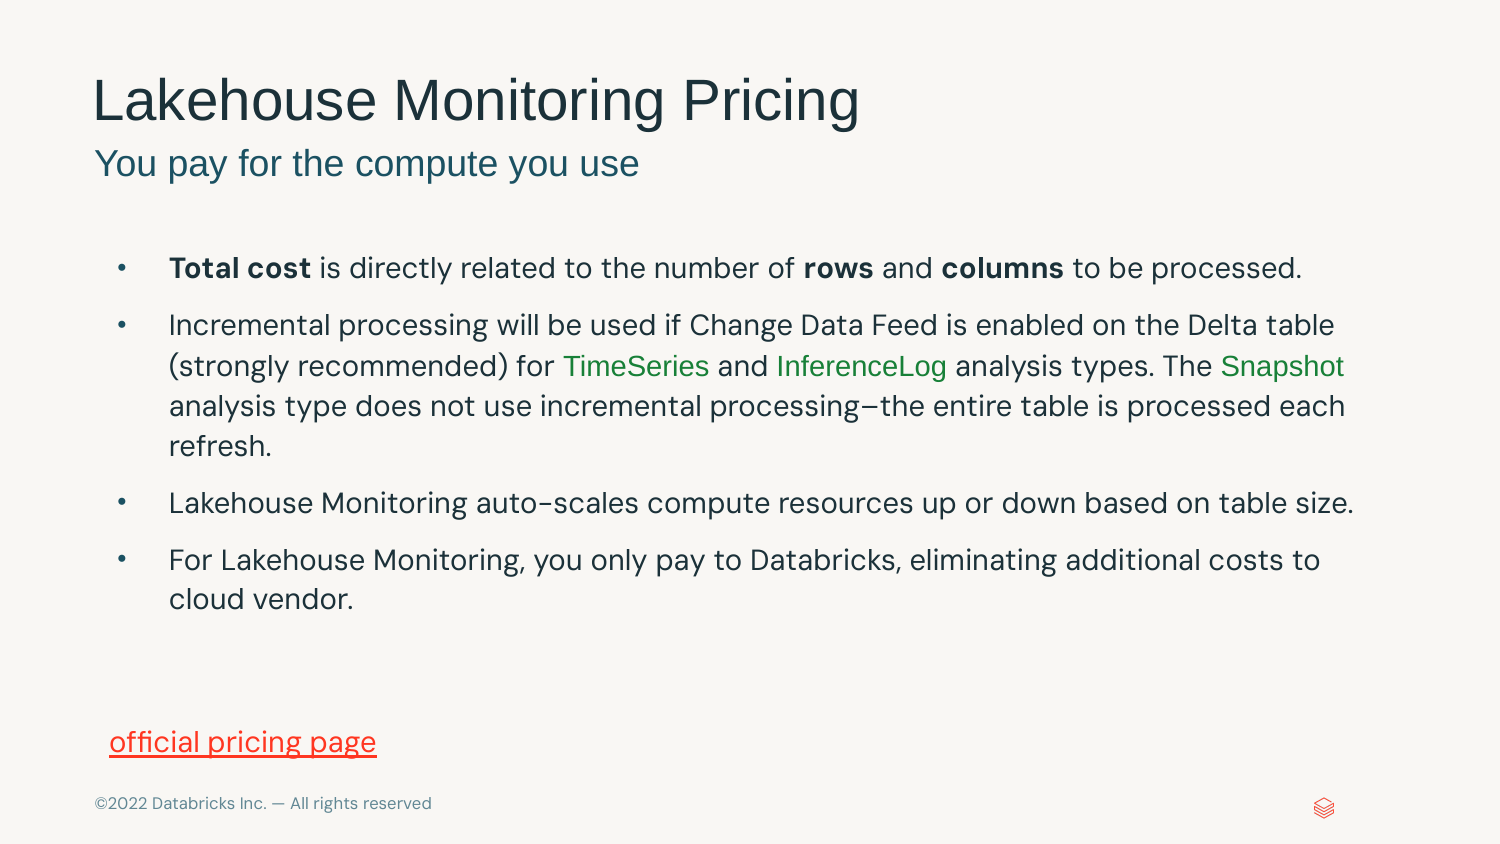

# Lakehouse Monitoring Pricing
You pay for the compute you use
Total cost is directly related to the number of rows and columns to be processed.
Incremental processing will be used if Change Data Feed is enabled on the Delta table (strongly recommended) for TimeSeries and InferenceLog analysis types. The Snapshot analysis type does not use incremental processing–the entire table is processed each refresh.
Lakehouse Monitoring auto-scales compute resources up or down based on table size.
For Lakehouse Monitoring, you only pay to Databricks, eliminating additional costs to cloud vendor.
official pricing page